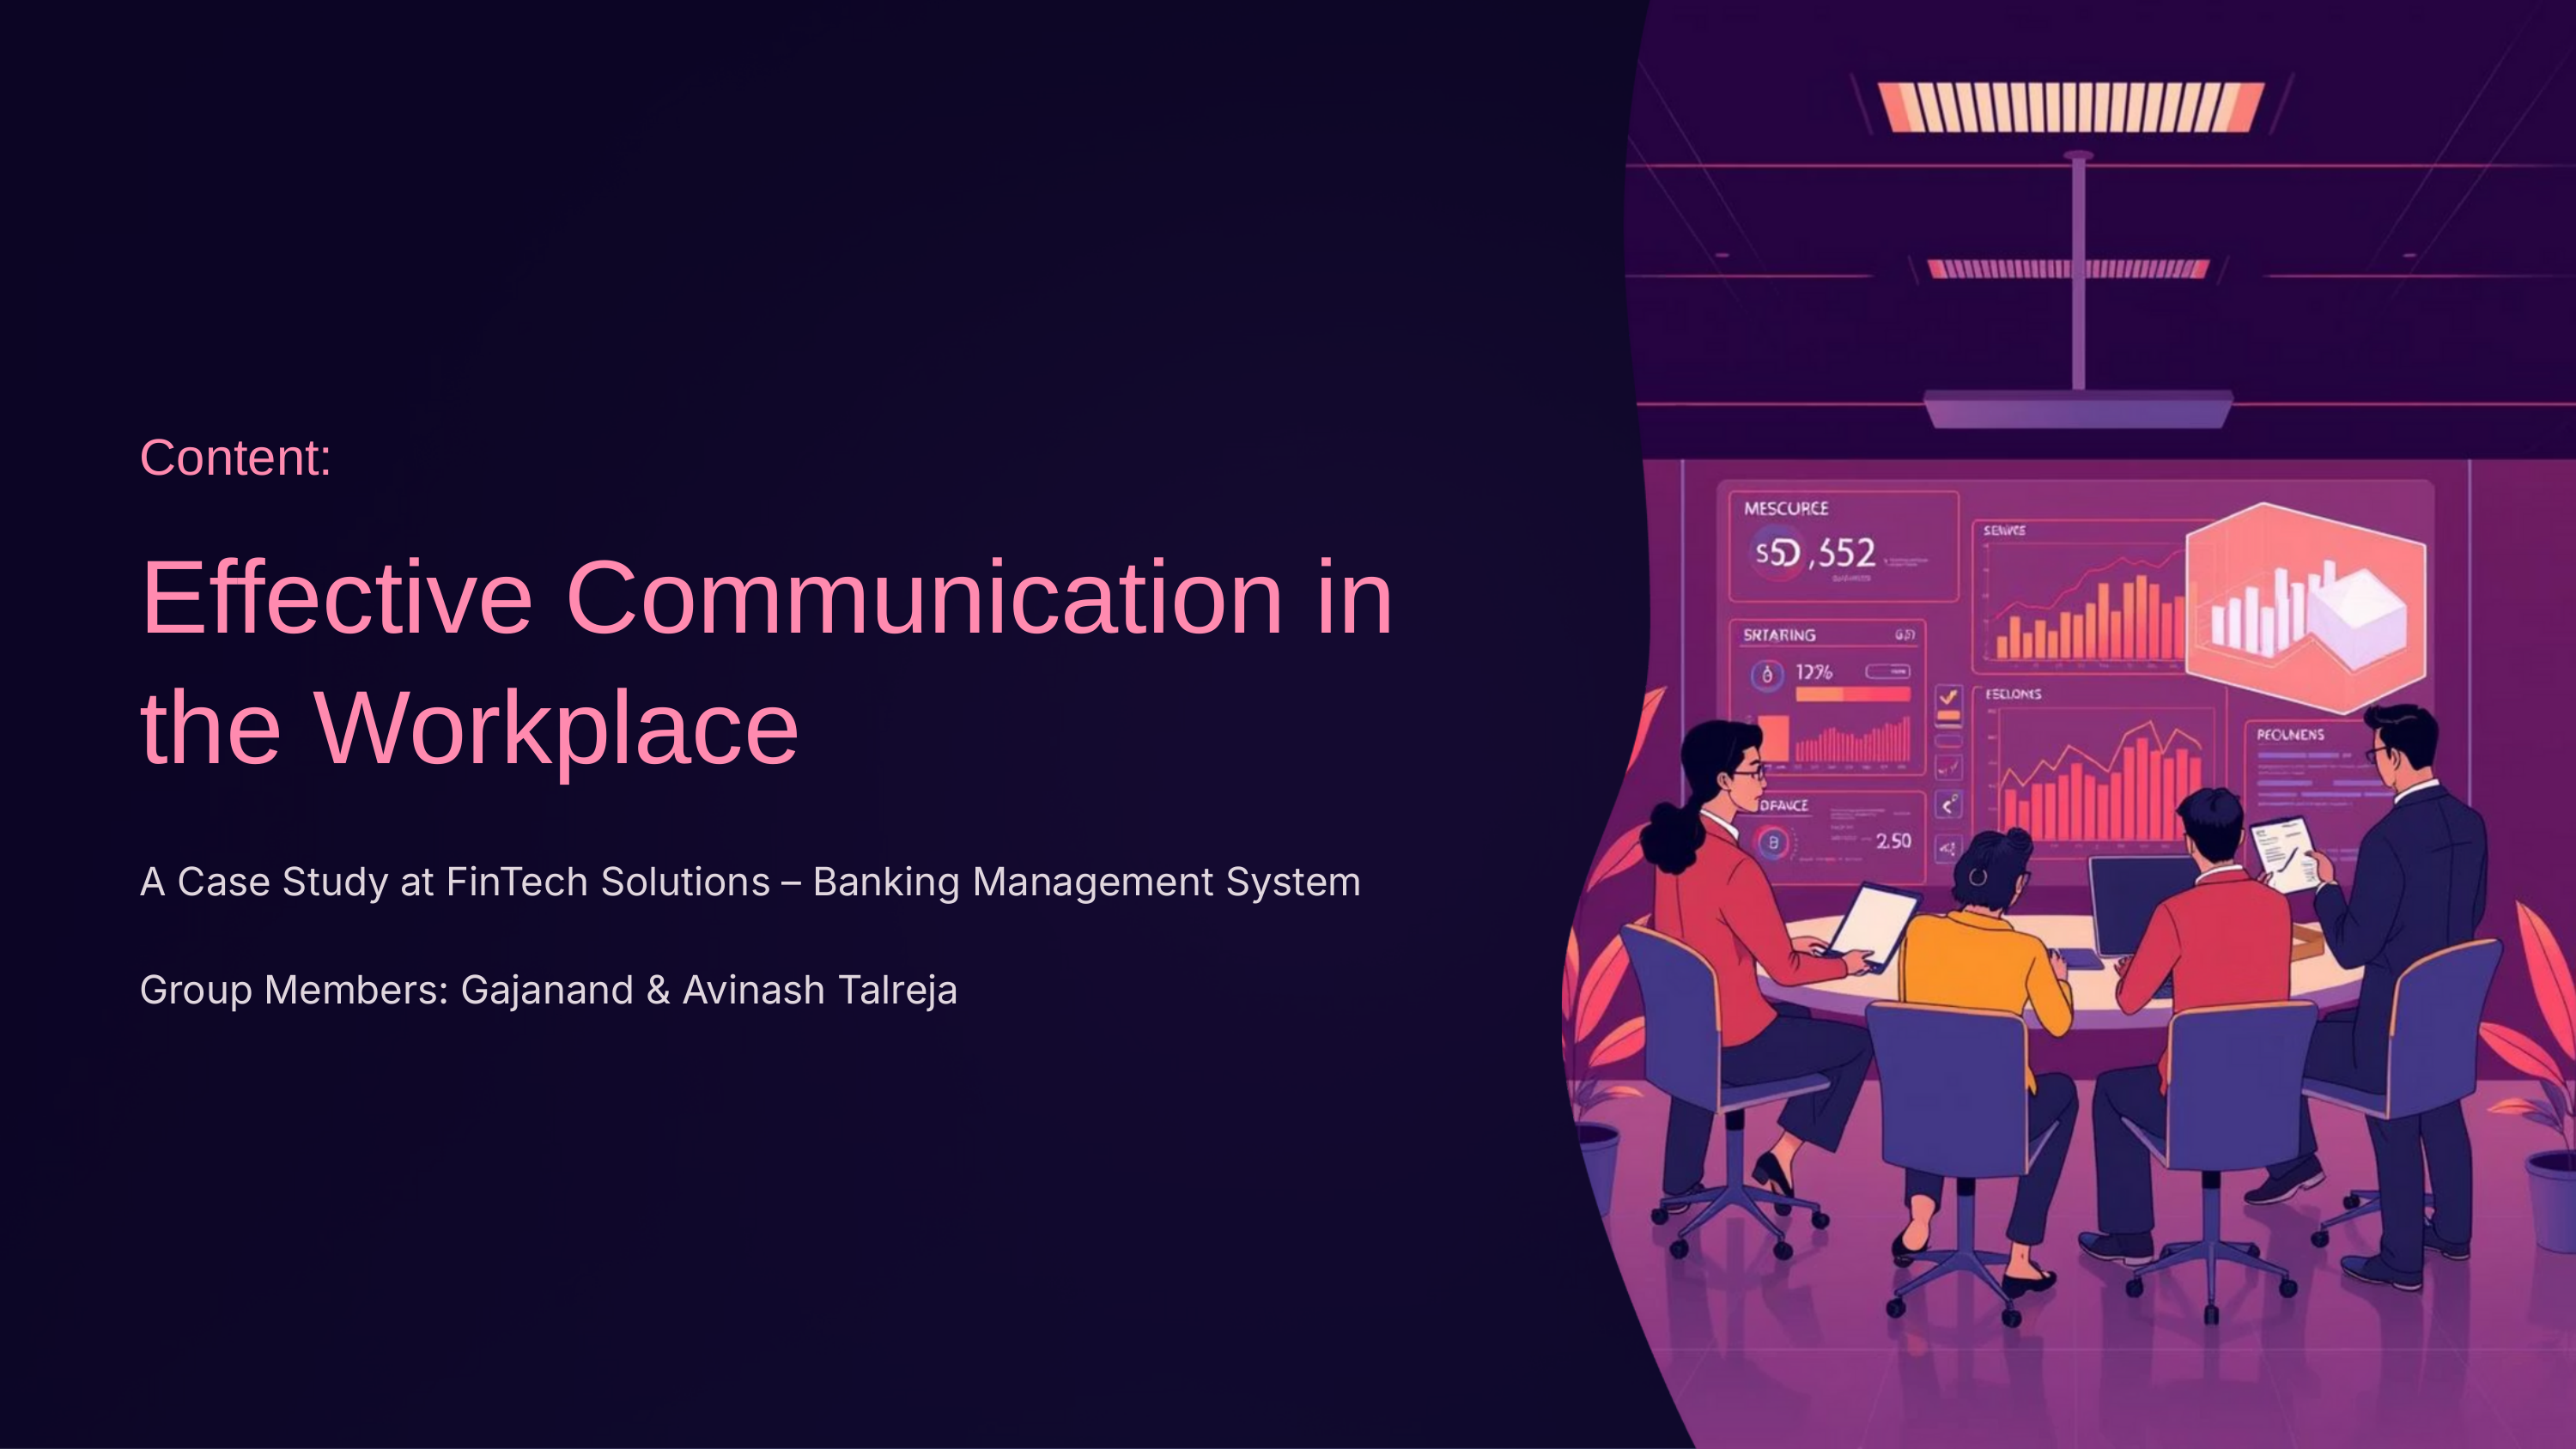

Content:
Effective Communication in the Workplace
A Case Study at FinTech Solutions – Banking Management System
Group Members: Gajanand & Avinash Talreja